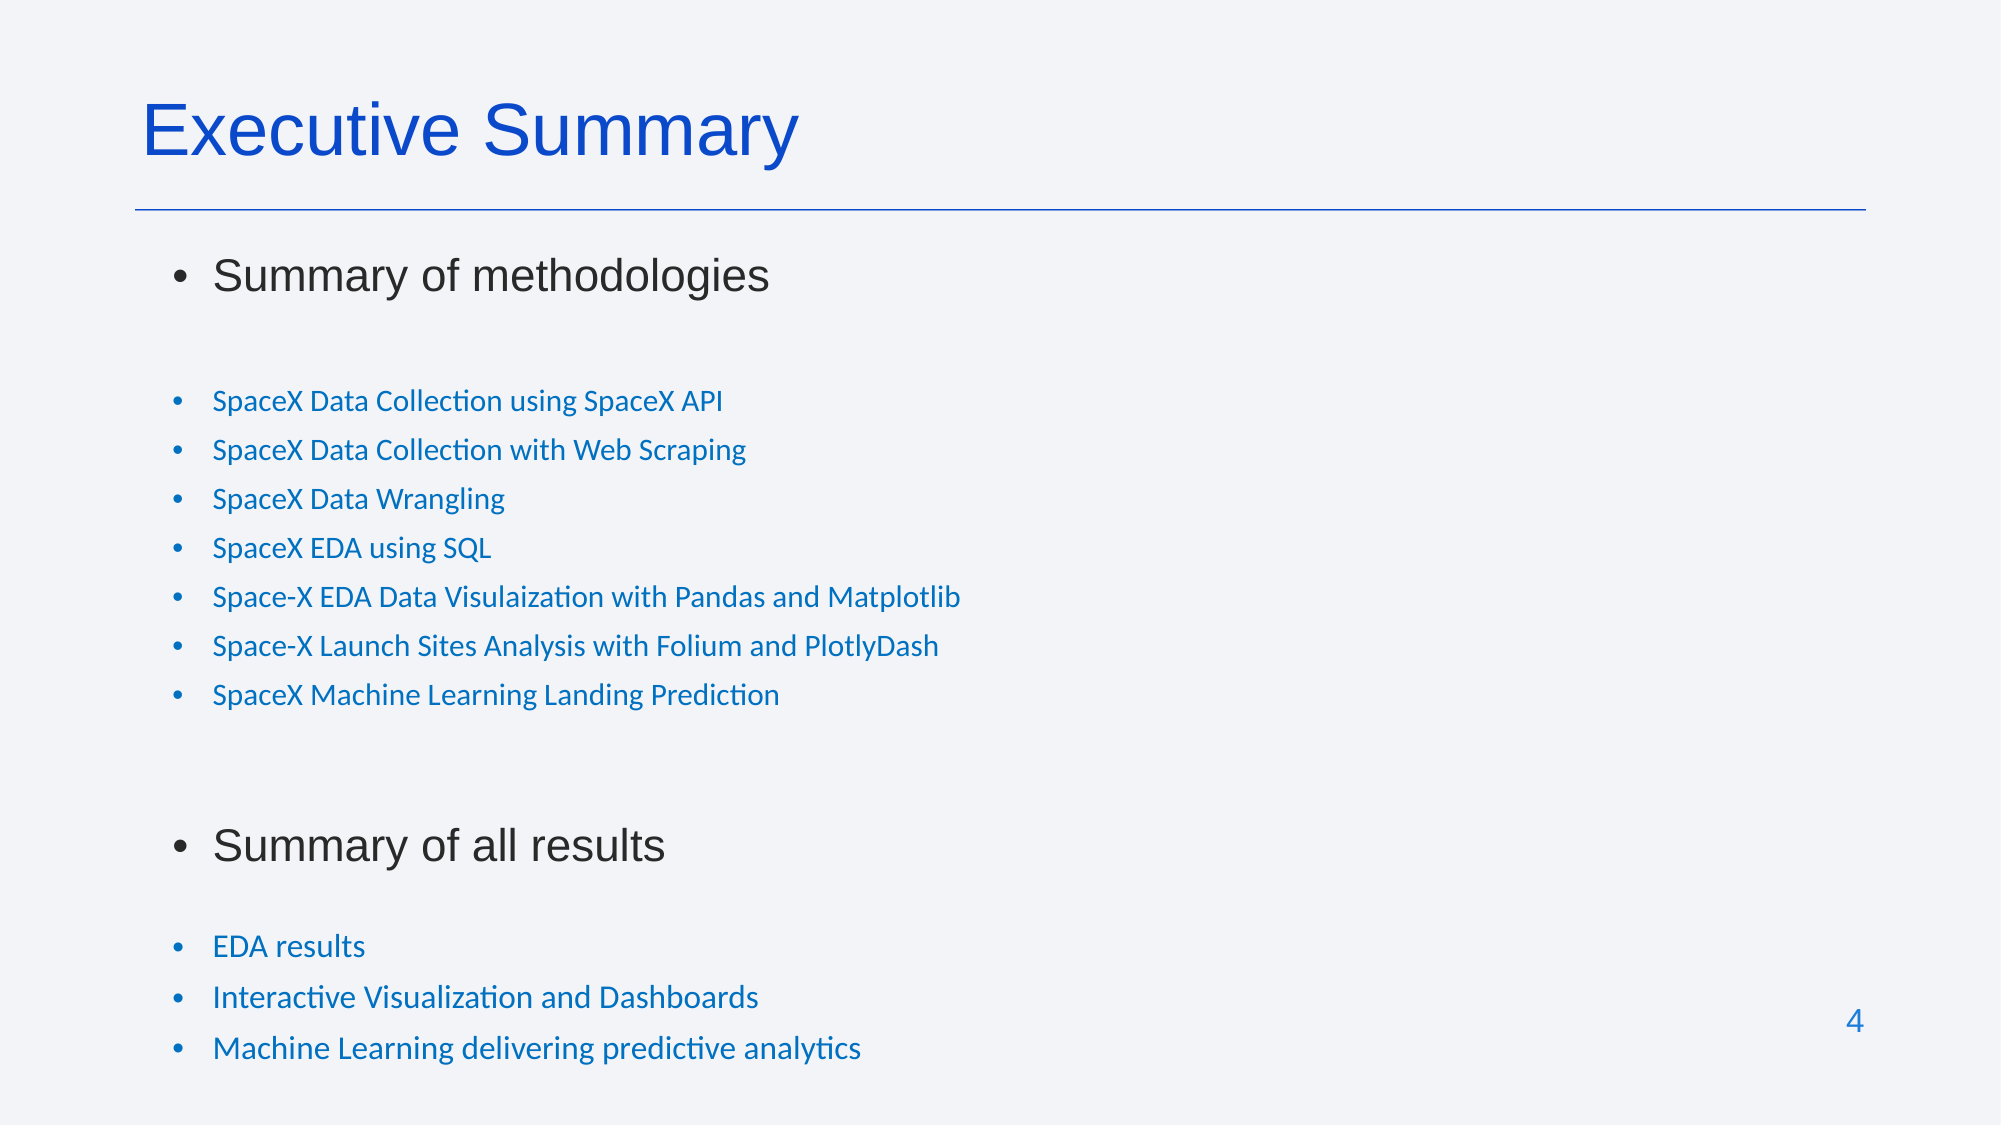

Executive Summary
Summary of methodologies

SpaceX Data Collection using SpaceX API
SpaceX Data Collection with Web Scraping
SpaceX Data Wrangling
SpaceX EDA using SQL
Space-X EDA Data Visulaization with Pandas and Matplotlib
Space-X Launch Sites Analysis with Folium and PlotlyDash
SpaceX Machine Learning Landing Prediction

Summary of all results

EDA results
Interactive Visualization and Dashboards
Machine Learning delivering predictive analytics

4